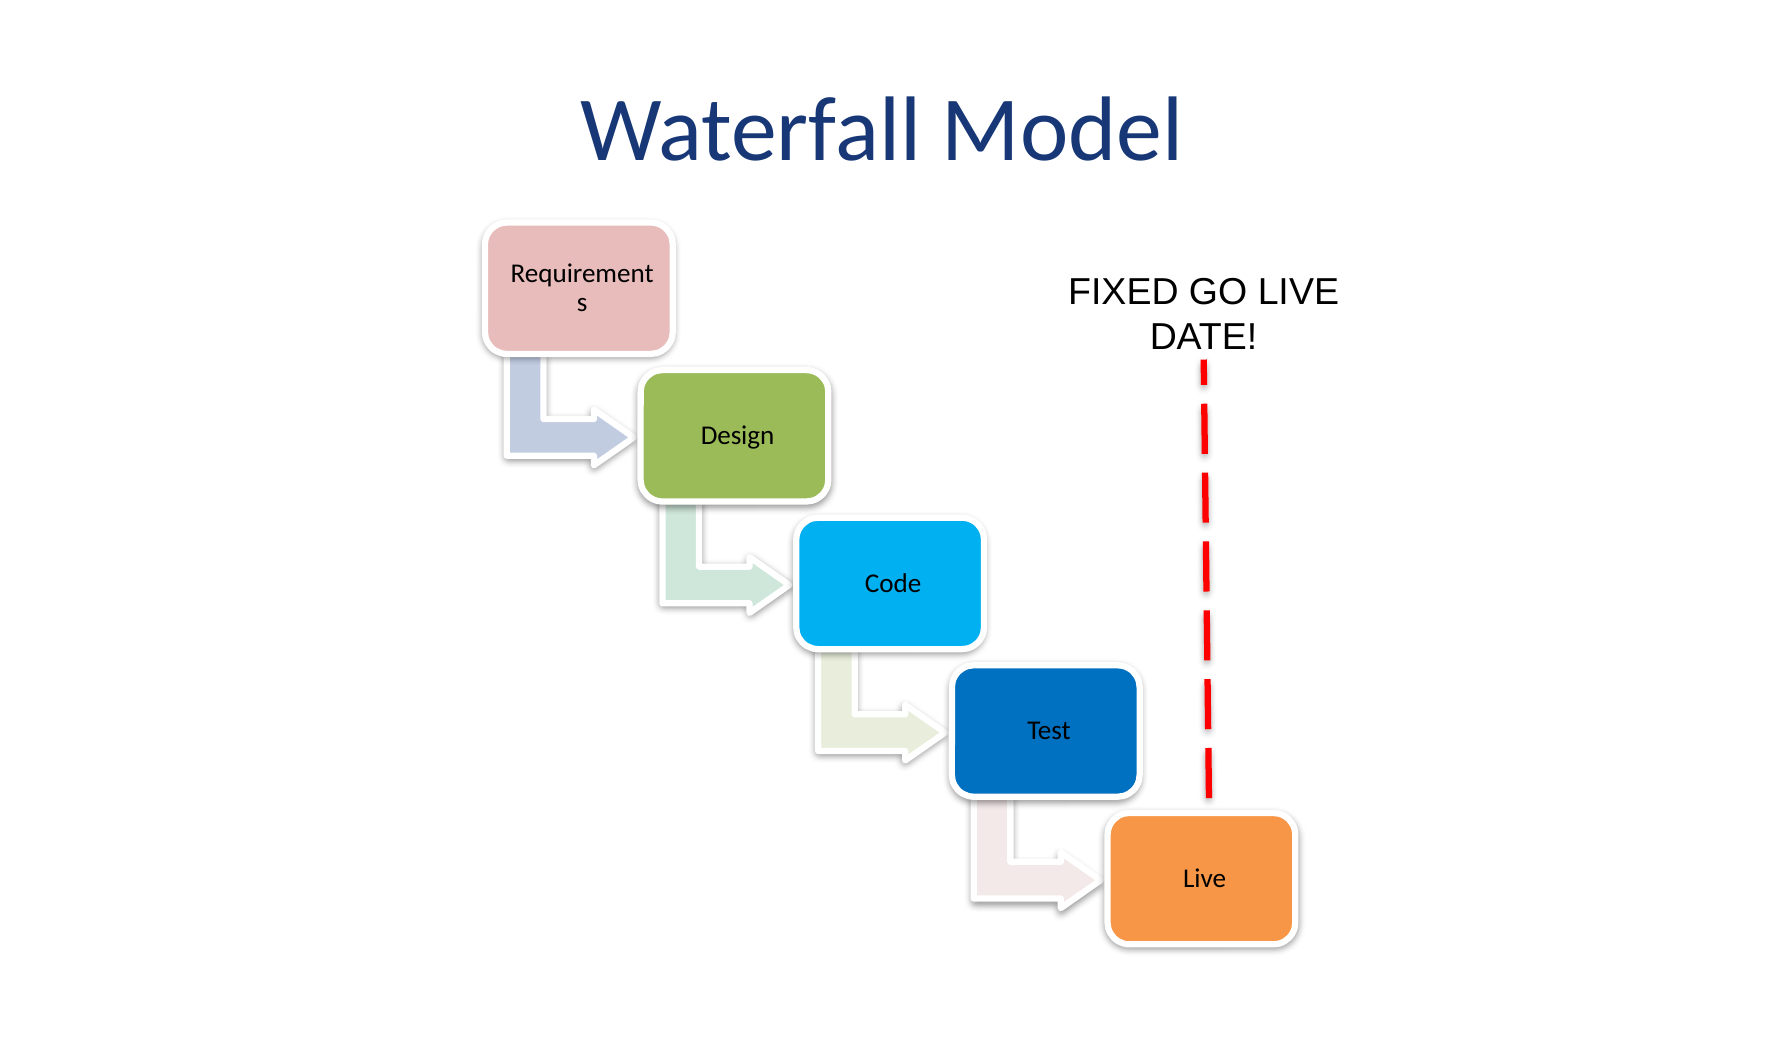

# Waterfall Model
Requirements
Design
Code
Test
Live
FIXED GO LIVE DATE!